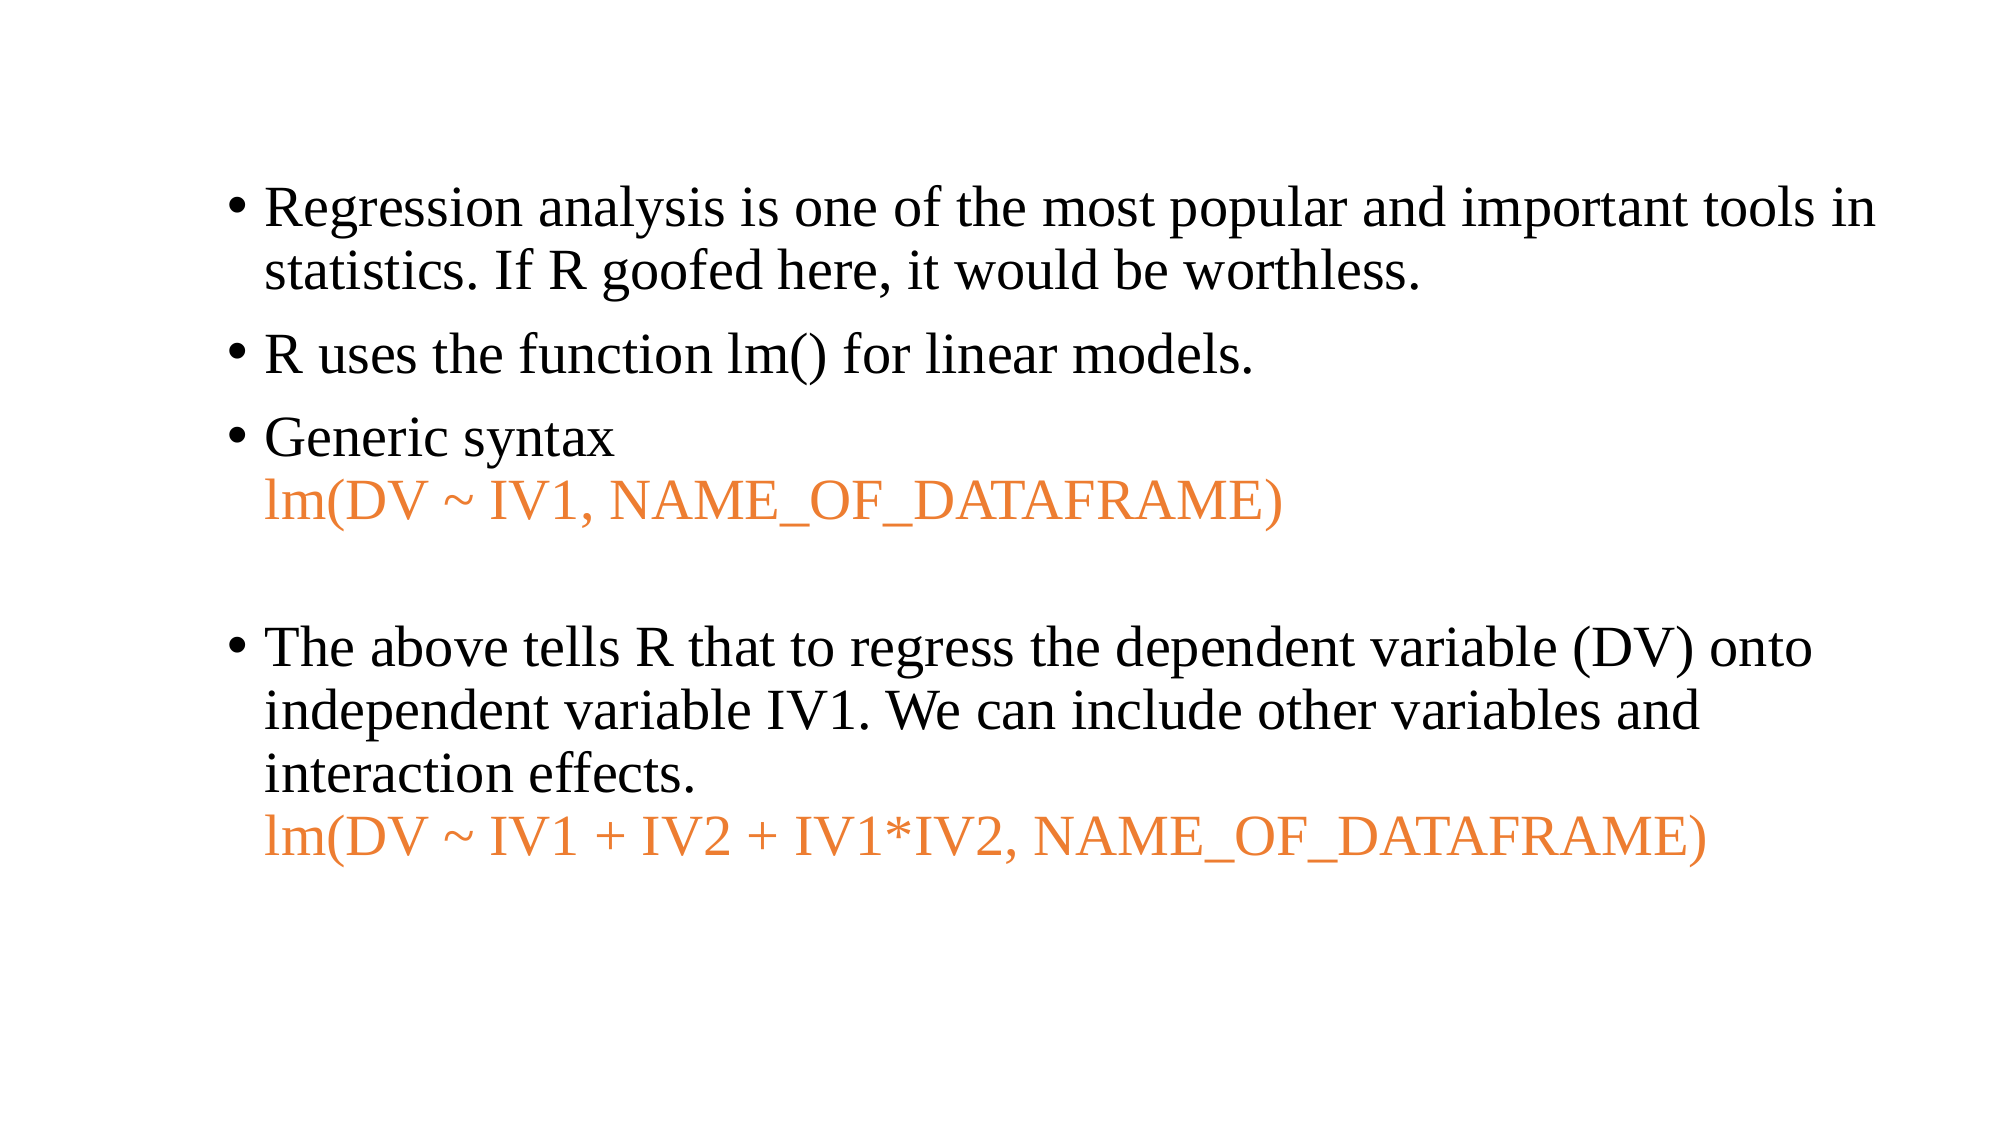

# R: Analyzing data
Regression analysis is one of the most popular and important tools in statistics. If R goofed here, it would be worthless.
R uses the function lm() for linear models.
Generic syntax
lm(DV ~ IV1, NAME_OF_DATAFRAME)
The above tells R that to regress the dependent variable (DV) onto independent variable IV1. We can include other variables and interaction effects.
lm(DV ~ IV1 + IV2 + IV1*IV2, NAME_OF_DATAFRAME)